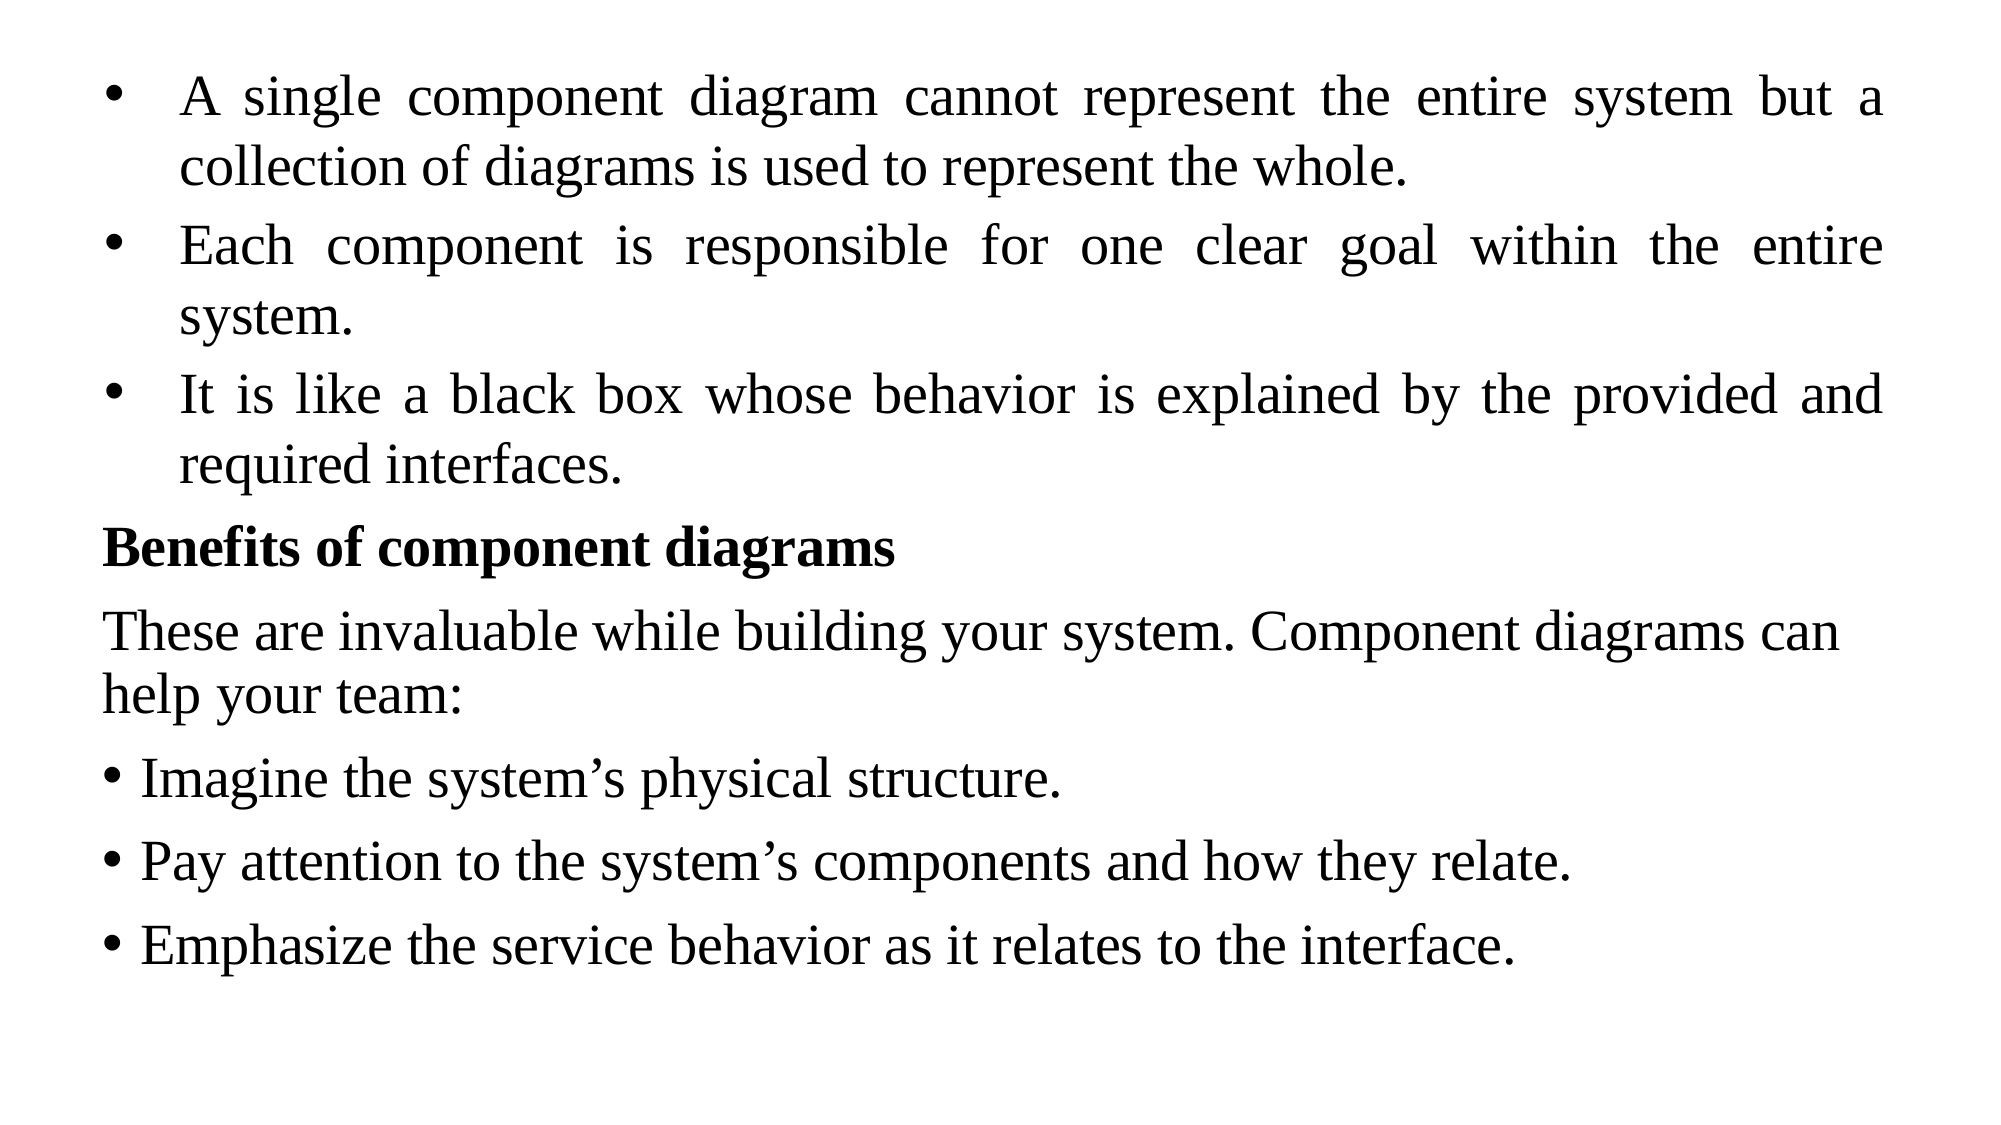

A single component diagram cannot represent the entire system but a collection of diagrams is used to represent the whole.
Each component is responsible for one clear goal within the entire system.
It is like a black box whose behavior is explained by the provided and required interfaces.
Benefits of component diagrams
These are invaluable while building your system. Component diagrams can help your team:
Imagine the system’s physical structure.
Pay attention to the system’s components and how they relate.
Emphasize the service behavior as it relates to the interface.